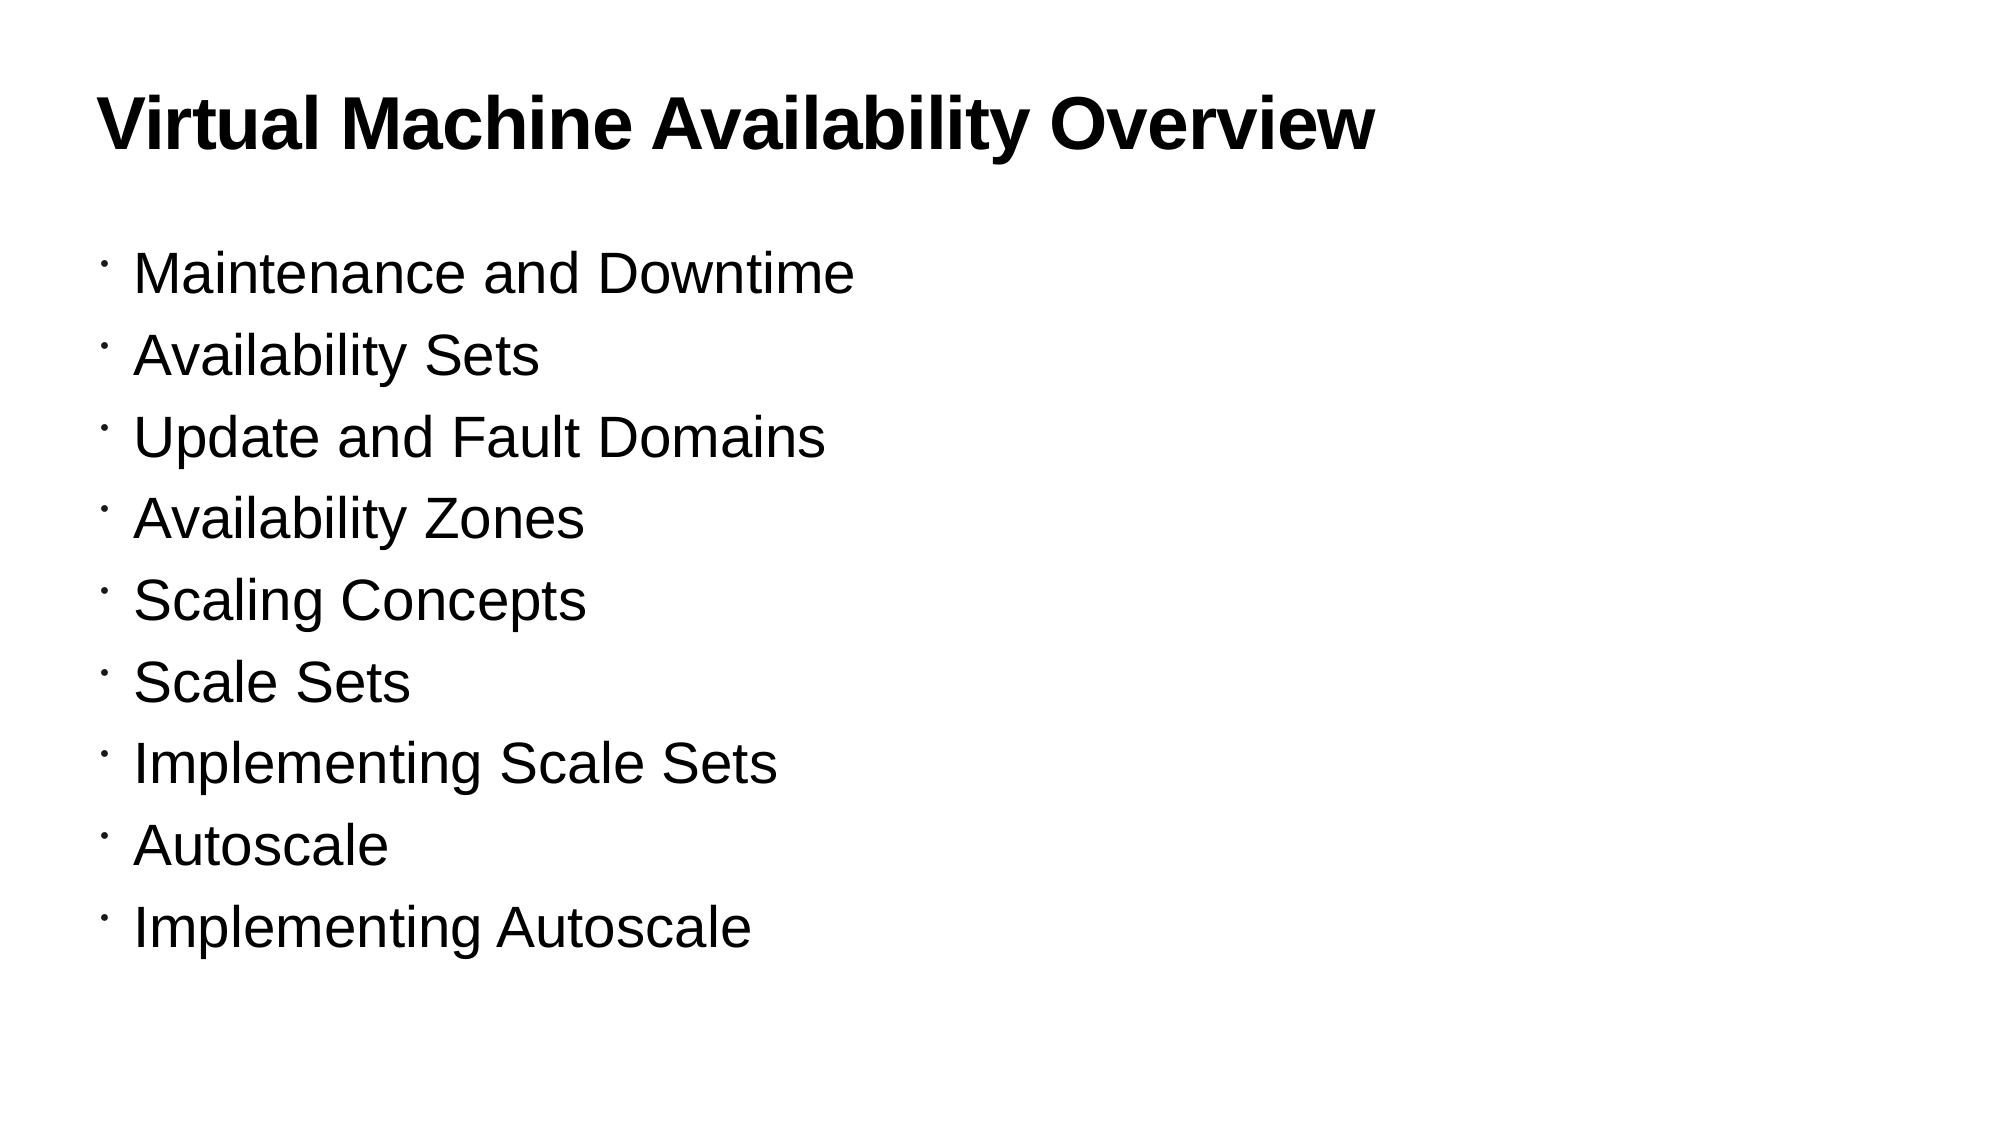

# Virtual Machine Availability Overview
Maintenance and Downtime
Availability Sets
Update and Fault Domains
Availability Zones
Scaling Concepts
Scale Sets
Implementing Scale Sets
Autoscale
Implementing Autoscale